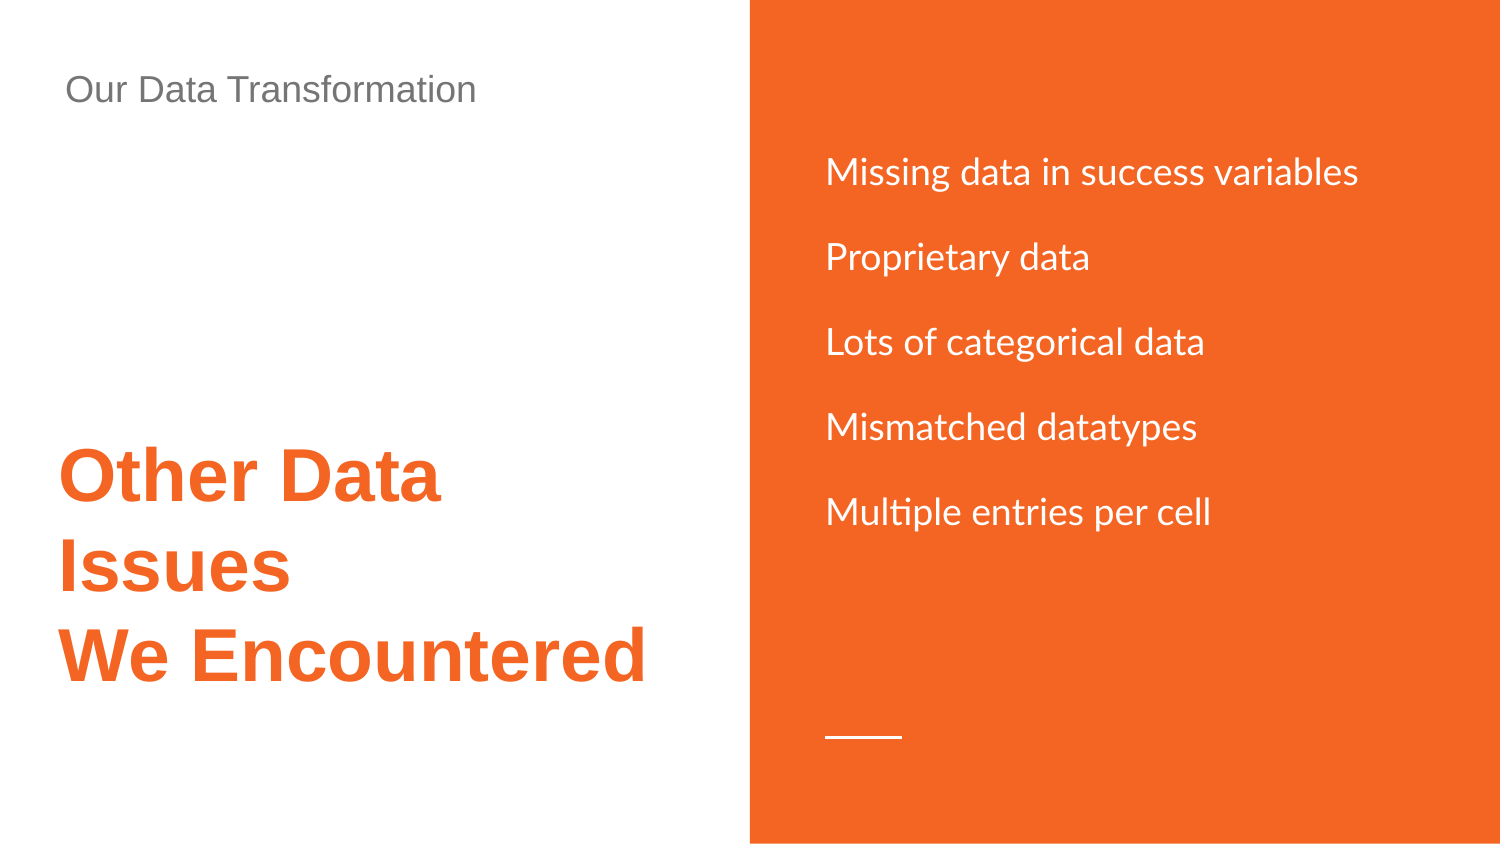

Our Data Transformation
Missing data in success variables
Proprietary data
Lots of categorical data
Mismatched datatypes
Multiple entries per cell

# Other Data Issues
We Encountered